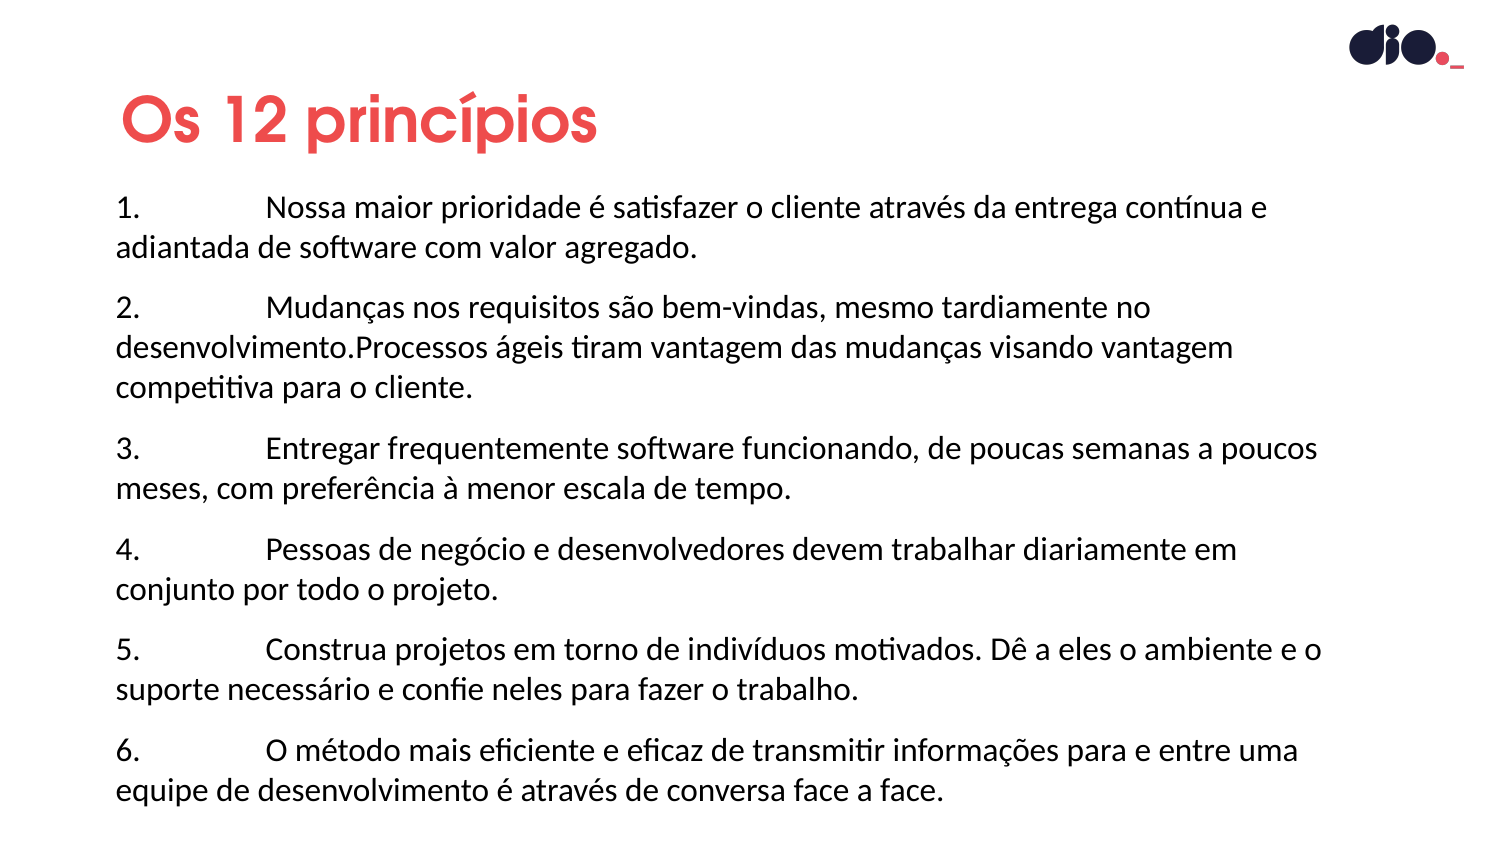

Os 12 princípios
1.	Nossa maior prioridade é satisfazer o cliente através da entrega contínua e adiantada de software com valor agregado.
2.	Mudanças nos requisitos são bem-vindas, mesmo tardiamente no desenvolvimento.Processos ágeis tiram vantagem das mudanças visando vantagem competitiva para o cliente.
3.	Entregar frequentemente software funcionando, de poucas semanas a poucos meses, com preferência à menor escala de tempo.
4.	Pessoas de negócio e desenvolvedores devem trabalhar diariamente em conjunto por todo o projeto.
5.	Construa projetos em torno de indivíduos motivados. Dê a eles o ambiente e o suporte necessário e confie neles para fazer o trabalho.
6.	O método mais eficiente e eficaz de transmitir informações para e entre uma equipe de desenvolvimento é através de conversa face a face.